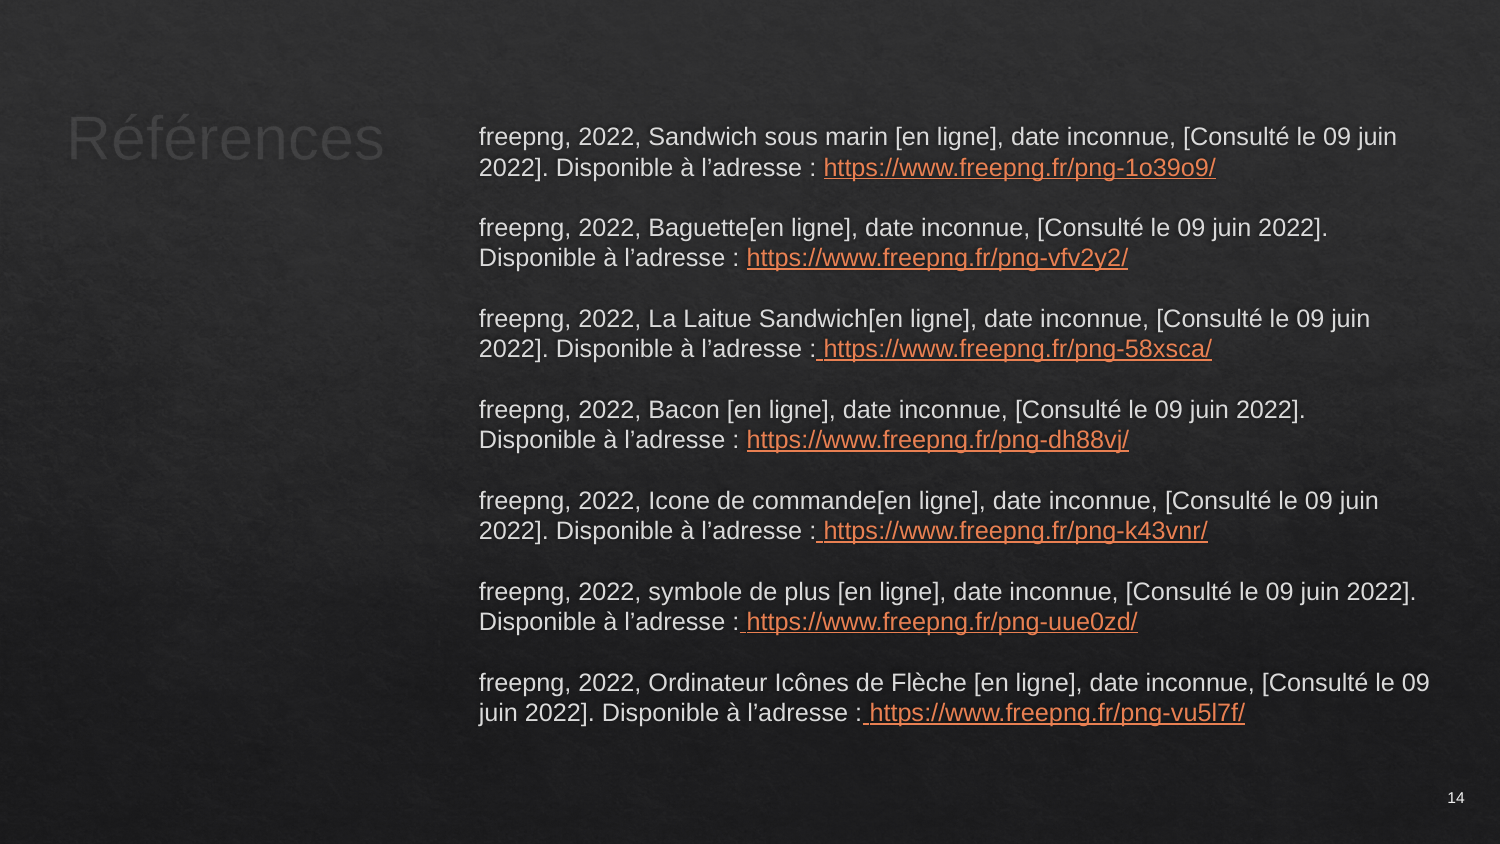

# Références
freepng, 2022, Sandwich sous marin [en ligne], date inconnue, [Consulté le 09 juin 2022]. Disponible à l’adresse : https://www.freepng.fr/png-1o39o9/

freepng, 2022, Baguette[en ligne], date inconnue, [Consulté le 09 juin 2022]. Disponible à l’adresse : https://www.freepng.fr/png-vfv2y2/

freepng, 2022, La Laitue Sandwich[en ligne], date inconnue, [Consulté le 09 juin 2022]. Disponible à l’adresse : https://www.freepng.fr/png-58xsca/

freepng, 2022, Bacon [en ligne], date inconnue, [Consulté le 09 juin 2022]. Disponible à l’adresse : https://www.freepng.fr/png-dh88vj/

freepng, 2022, Icone de commande[en ligne], date inconnue, [Consulté le 09 juin 2022]. Disponible à l’adresse : https://www.freepng.fr/png-k43vnr/

freepng, 2022, symbole de plus [en ligne], date inconnue, [Consulté le 09 juin 2022]. Disponible à l’adresse : https://www.freepng.fr/png-uue0zd/

freepng, 2022, Ordinateur Icônes de Flèche [en ligne], date inconnue, [Consulté le 09 juin 2022]. Disponible à l’adresse : https://www.freepng.fr/png-vu5l7f/

14